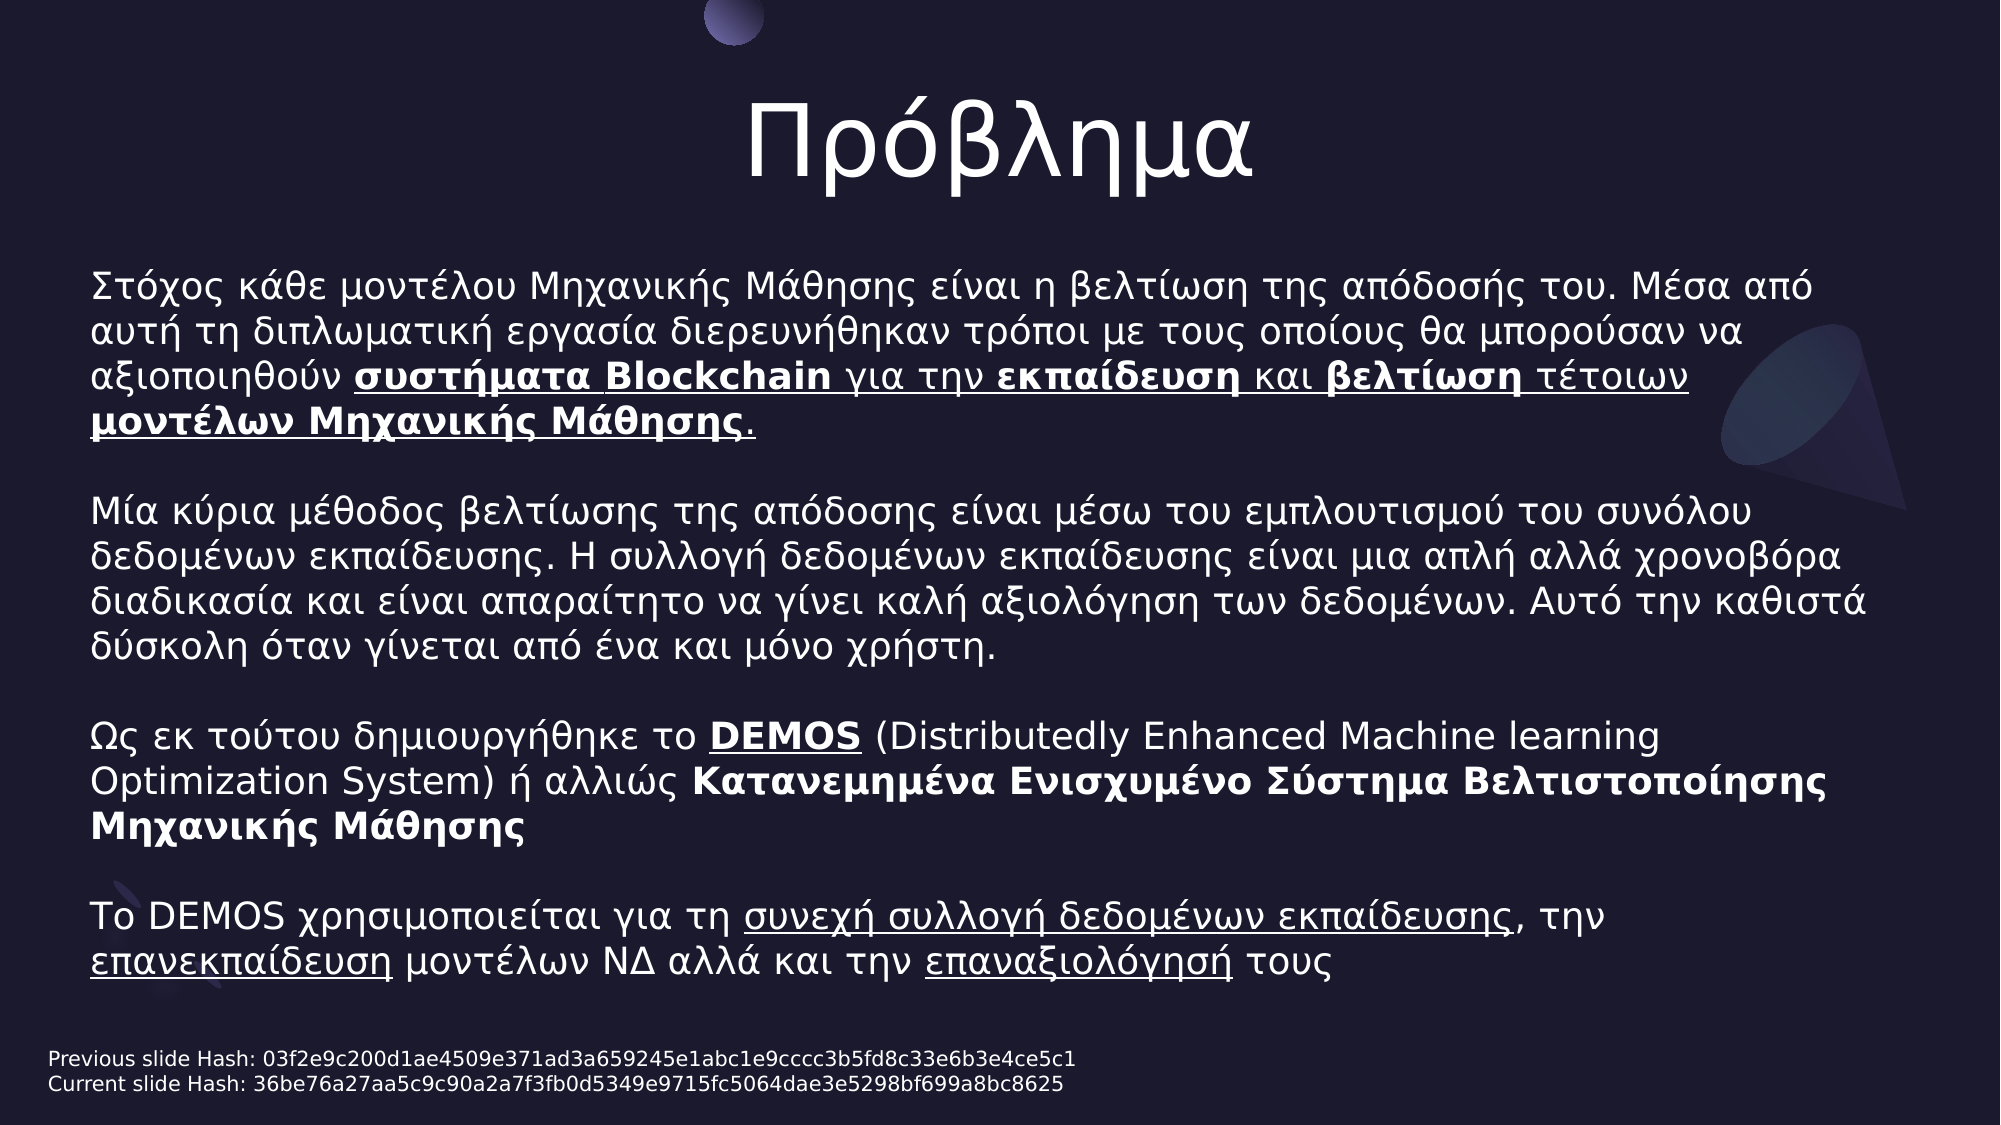

# Πρόβλημα
Στόχος κάθε μοντέλου Μηχανικής Μάθησης είναι η βελτίωση της απόδοσής του. Μέσα από αυτή τη διπλωματική εργασία διερευνήθηκαν τρόποι με τους οποίους θα μπορούσαν να αξιοποιηθούν συστήματα Blockchain για την εκπαίδευση και βελτίωση τέτοιων μοντέλων Μηχανικής Μάθησης.

Μία κύρια μέθοδος βελτίωσης της απόδοσης είναι μέσω του εμπλουτισμού του συνόλου δεδομένων εκπαίδευσης. Η συλλογή δεδομένων εκπαίδευσης είναι μια απλή αλλά χρονοβόρα διαδικασία και είναι απαραίτητο να γίνει καλή αξιολόγηση των δεδομένων. Αυτό την καθιστά δύσκολη όταν γίνεται από ένα και μόνο χρήστη.

Ως εκ τούτου δημιουργήθηκε το DEMOS (Distributedly Enhanced Machine learning Optimization System) ή αλλιώς Κατανεμημένα Ενισχυμένο Σύστημα Βελτιστοποίησης Μηχανικής Μάθησης

Το DEMOS χρησιμοποιείται για τη συνεχή συλλογή δεδομένων εκπαίδευσης, την επανεκπαίδευση μοντέλων ΝΔ αλλά και την επαναξιολόγησή τους

Previous slide Hash: 03f2e9c200d1ae4509e371ad3a659245e1abc1e9cccc3b5fd8c33e6b3e4ce5c1
Current slide Hash: 36be76a27aa5c9c90a2a7f3fb0d5349e9715fc5064dae3e5298bf699a8bc8625